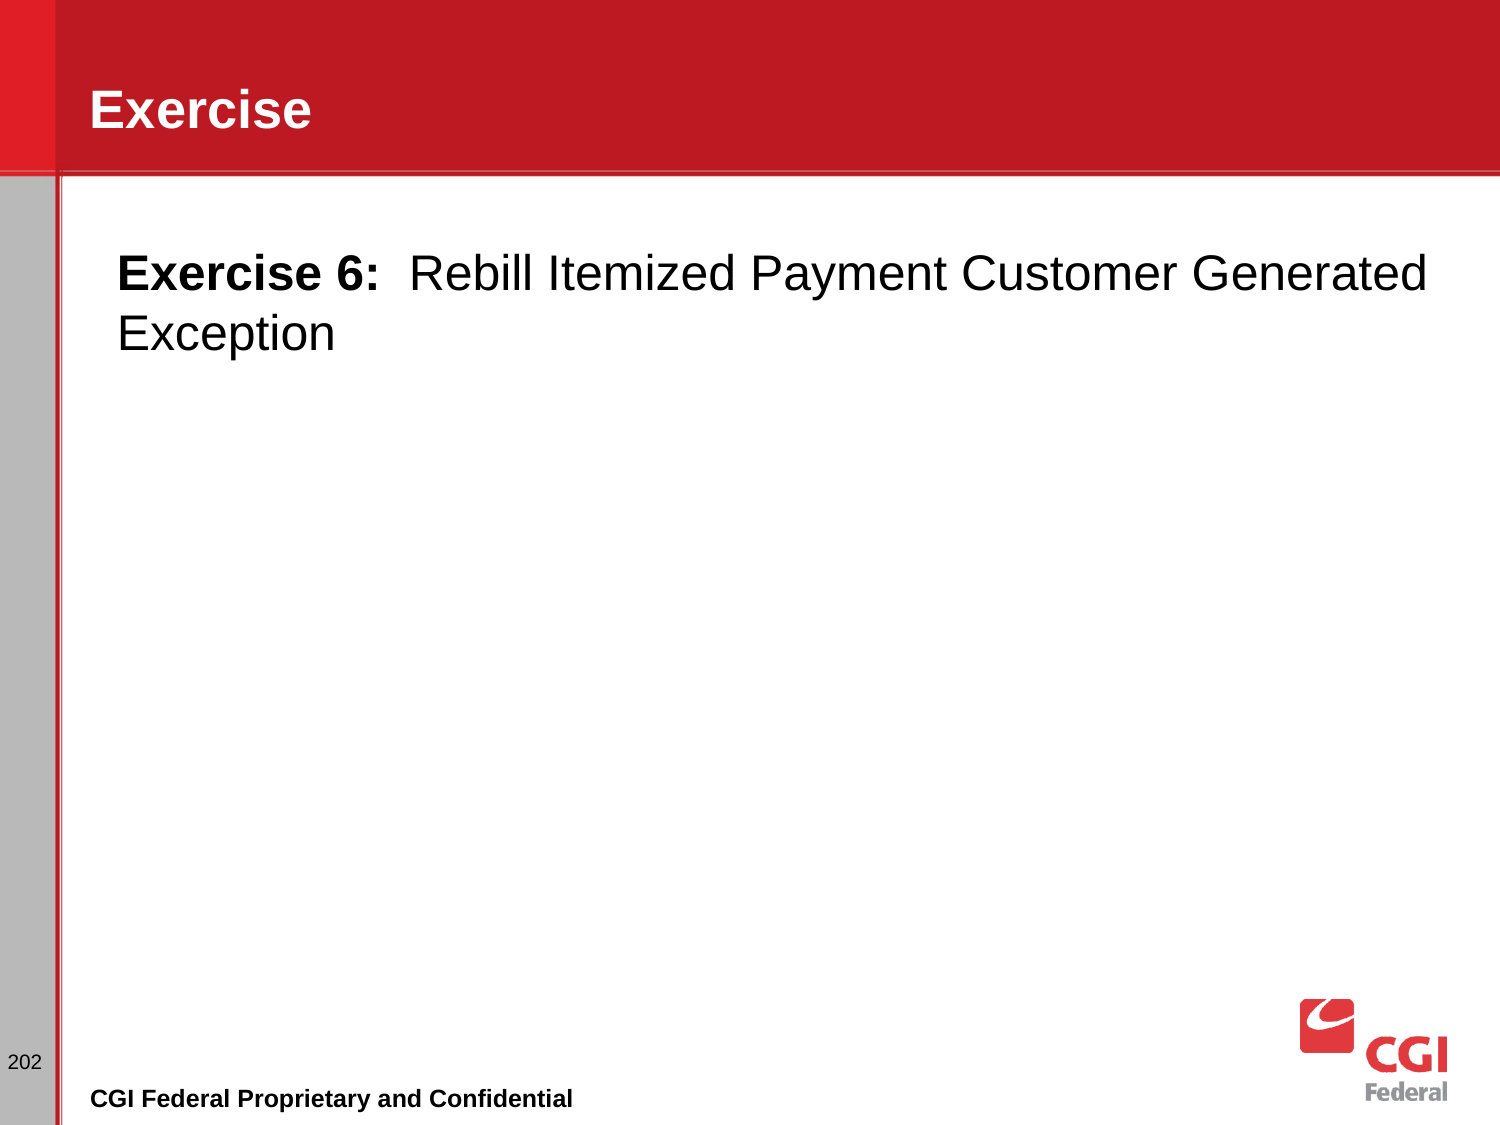

# Exercise

Exercise 6:  Rebill Itemized Payment Customer Generated Exception
202
CGI Federal Proprietary and Confidential